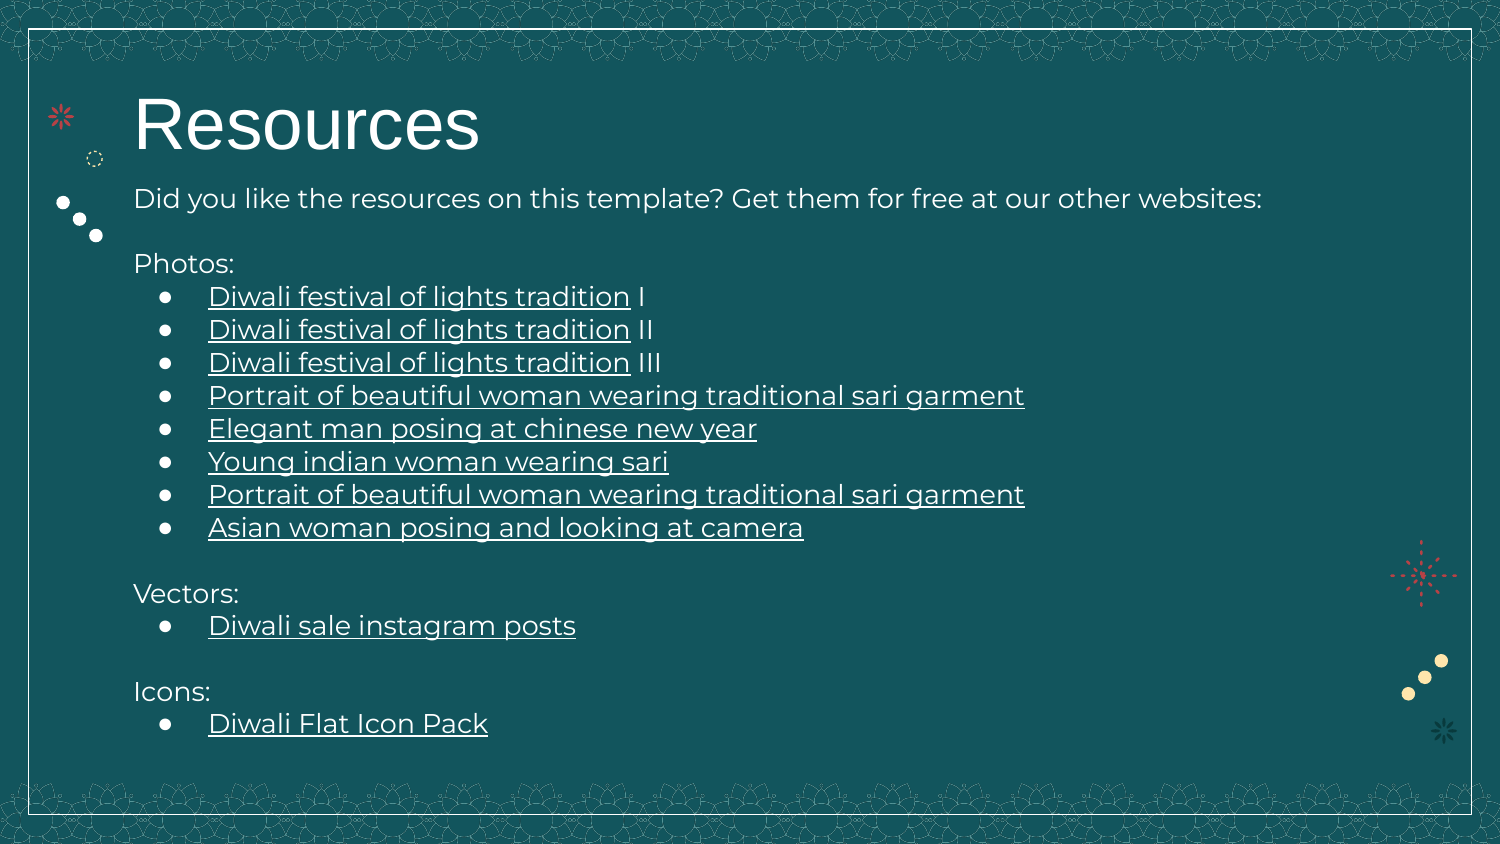

# Resources
Did you like the resources on this template? Get them for free at our other websites:

Photos:
Diwali festival of lights tradition I
Diwali festival of lights tradition II
Diwali festival of lights tradition III
Portrait of beautiful woman wearing traditional sari garment
Elegant man posing at chinese new year
Young indian woman wearing sari
Portrait of beautiful woman wearing traditional sari garment
Asian woman posing and looking at camera

Vectors:
Diwali sale instagram posts

Icons:
Diwali Flat Icon Pack